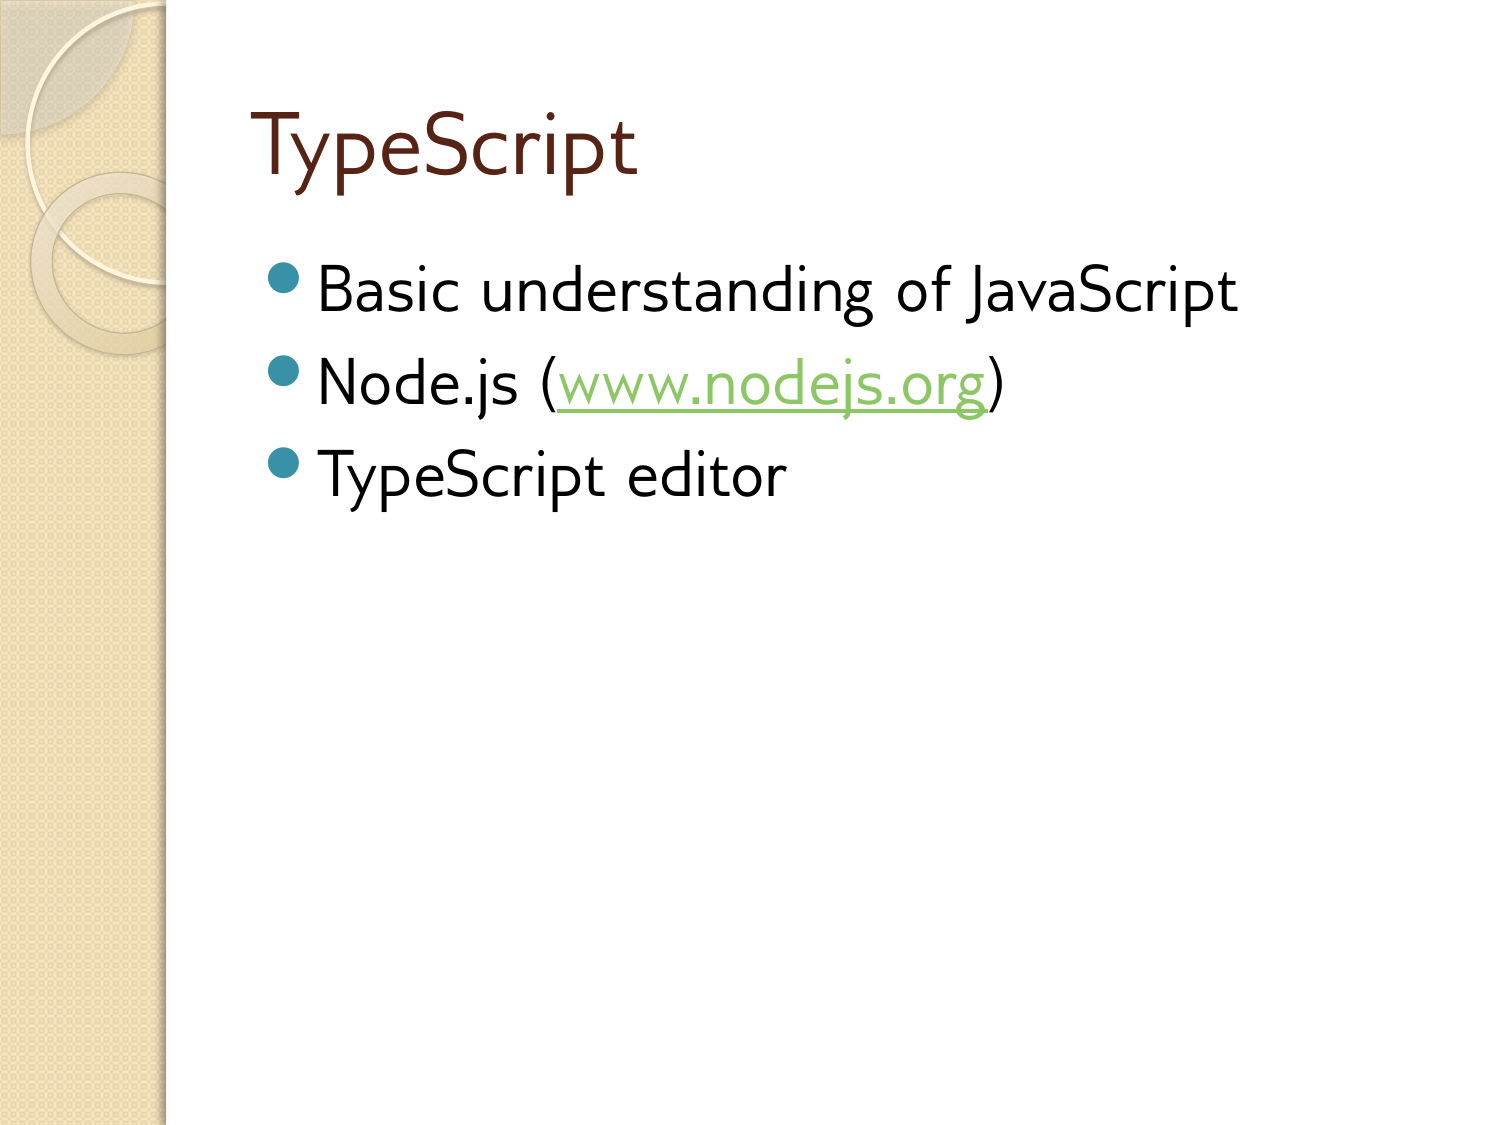

# TypeScript
Basic understanding of JavaScript
Node.js (www.nodejs.org)
TypeScript editor